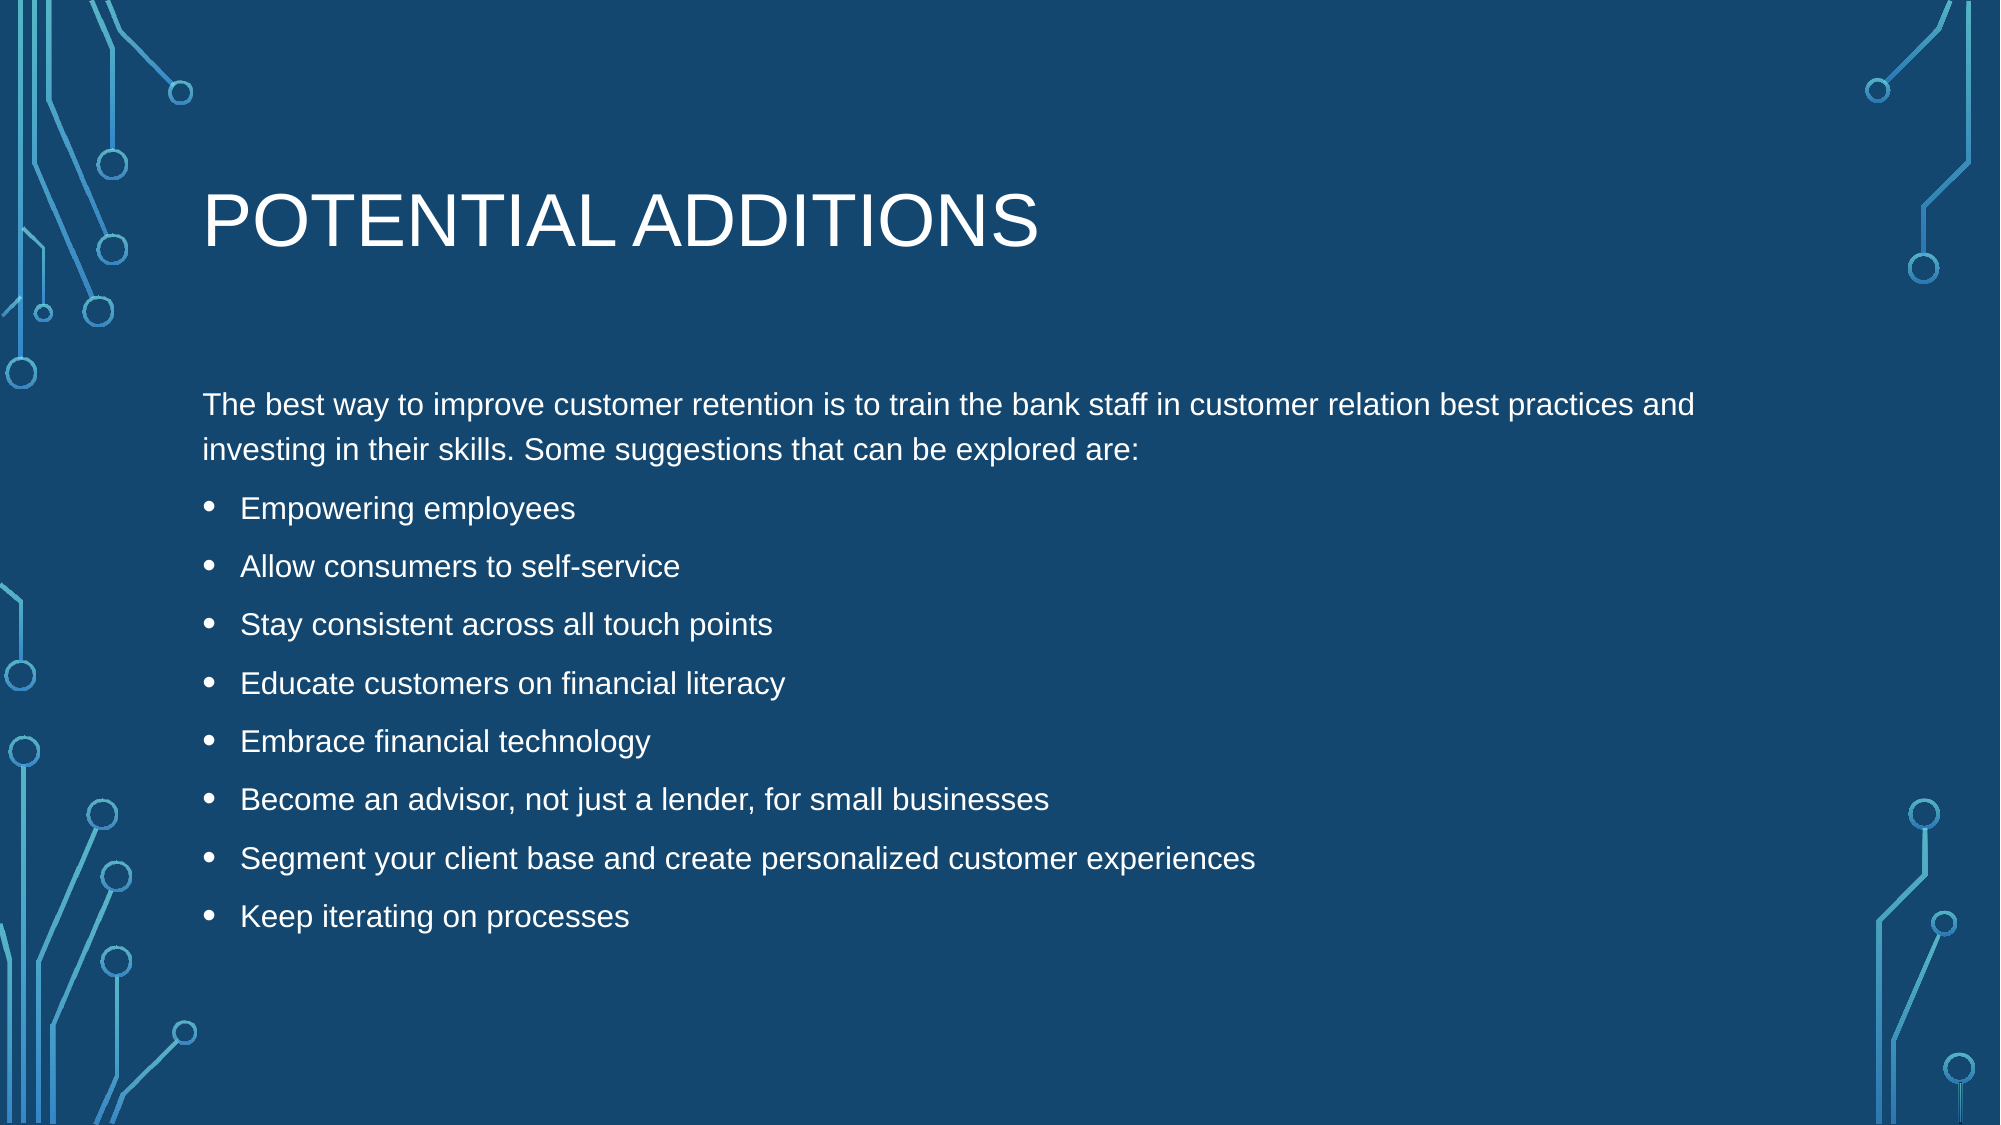

# Potential additions
The best way to improve customer retention is to train the bank staff in customer relation best practices and investing in their skills. Some suggestions that can be explored are:
Empowering employees
Allow consumers to self-service
Stay consistent across all touch points
Educate customers on financial literacy
Embrace financial technology
Become an advisor, not just a lender, for small businesses
Segment your client base and create personalized customer experiences
Keep iterating on processes